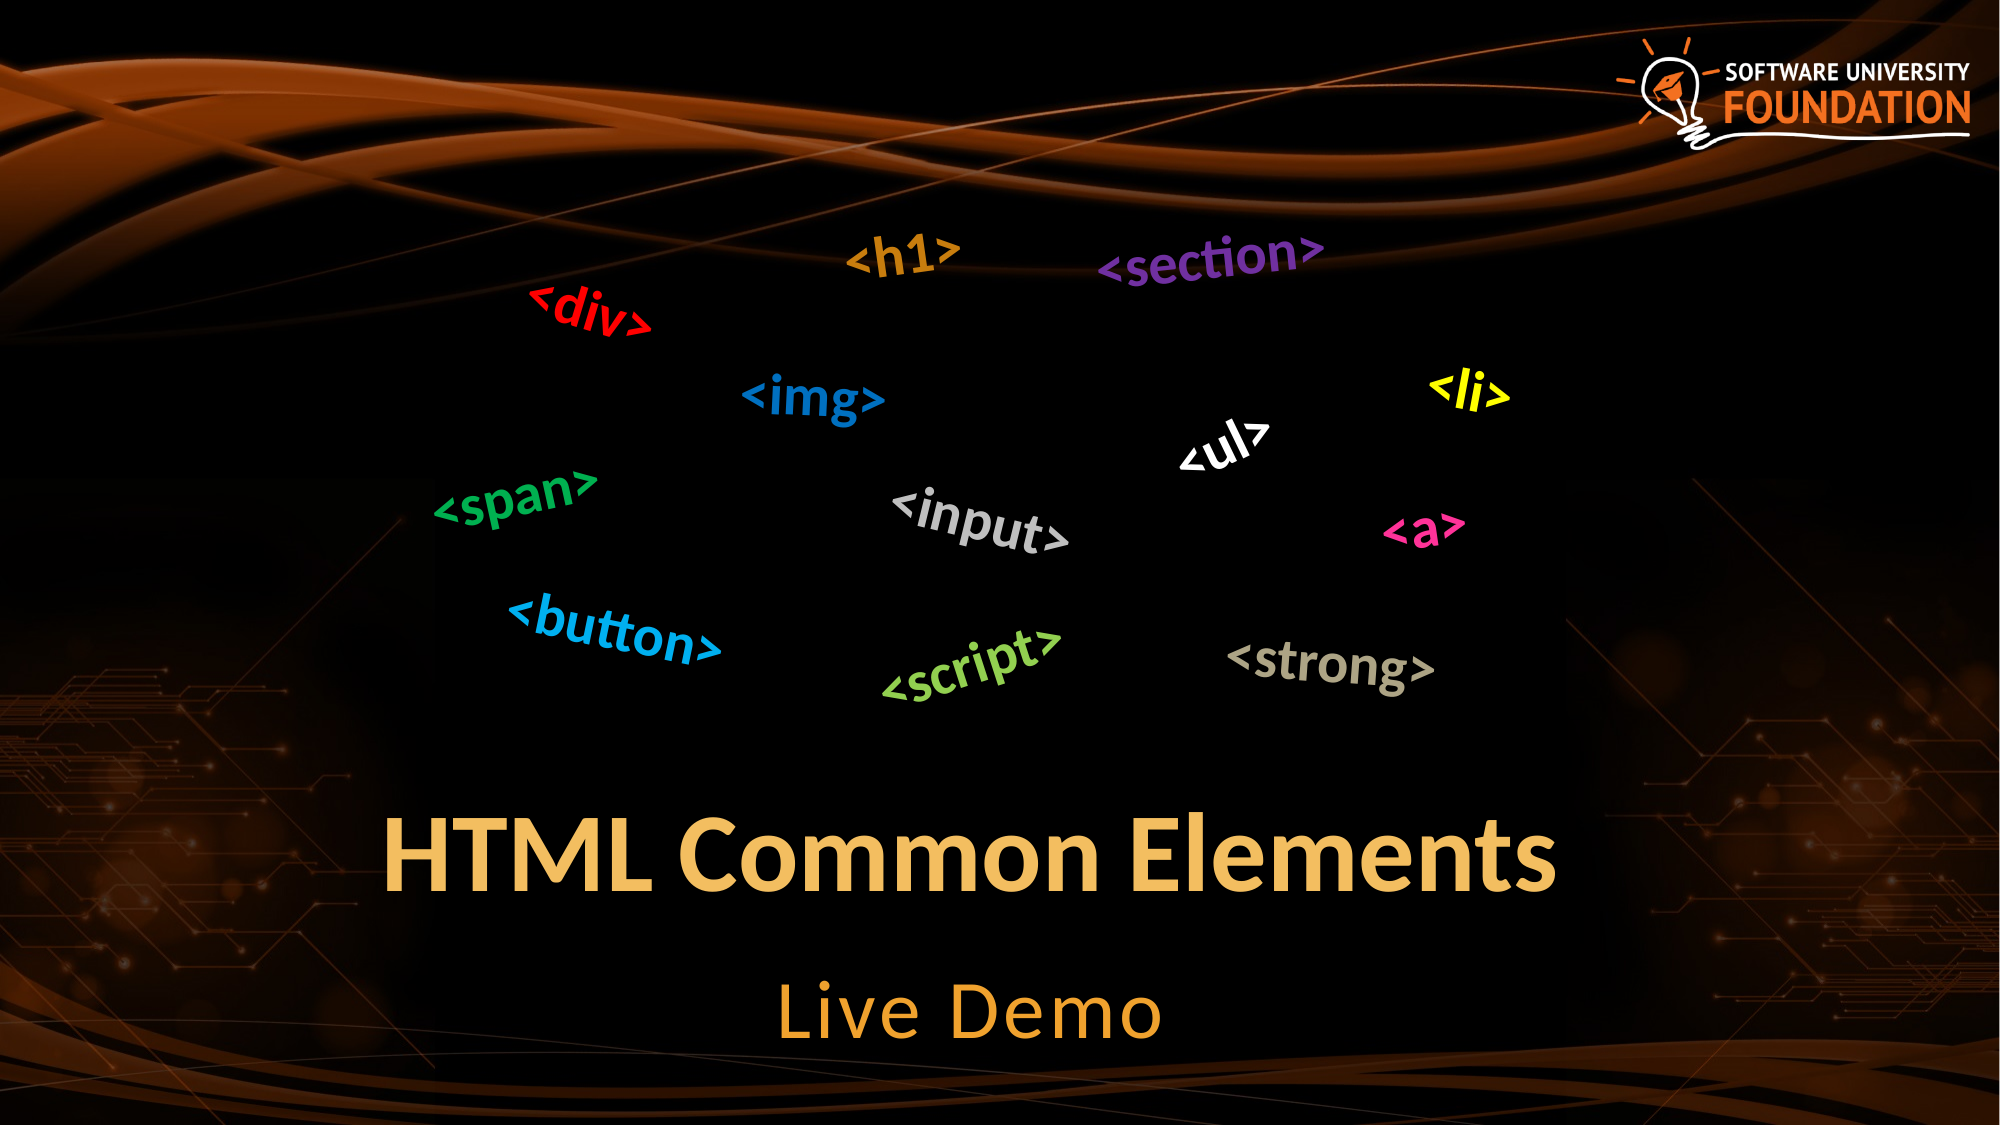

<h1>
<section>
<div>
<li>
<img>
<ul>
<span>
<input>
<a>
<button>
<strong>
<script>
# HTML Common Elements
Live Demo